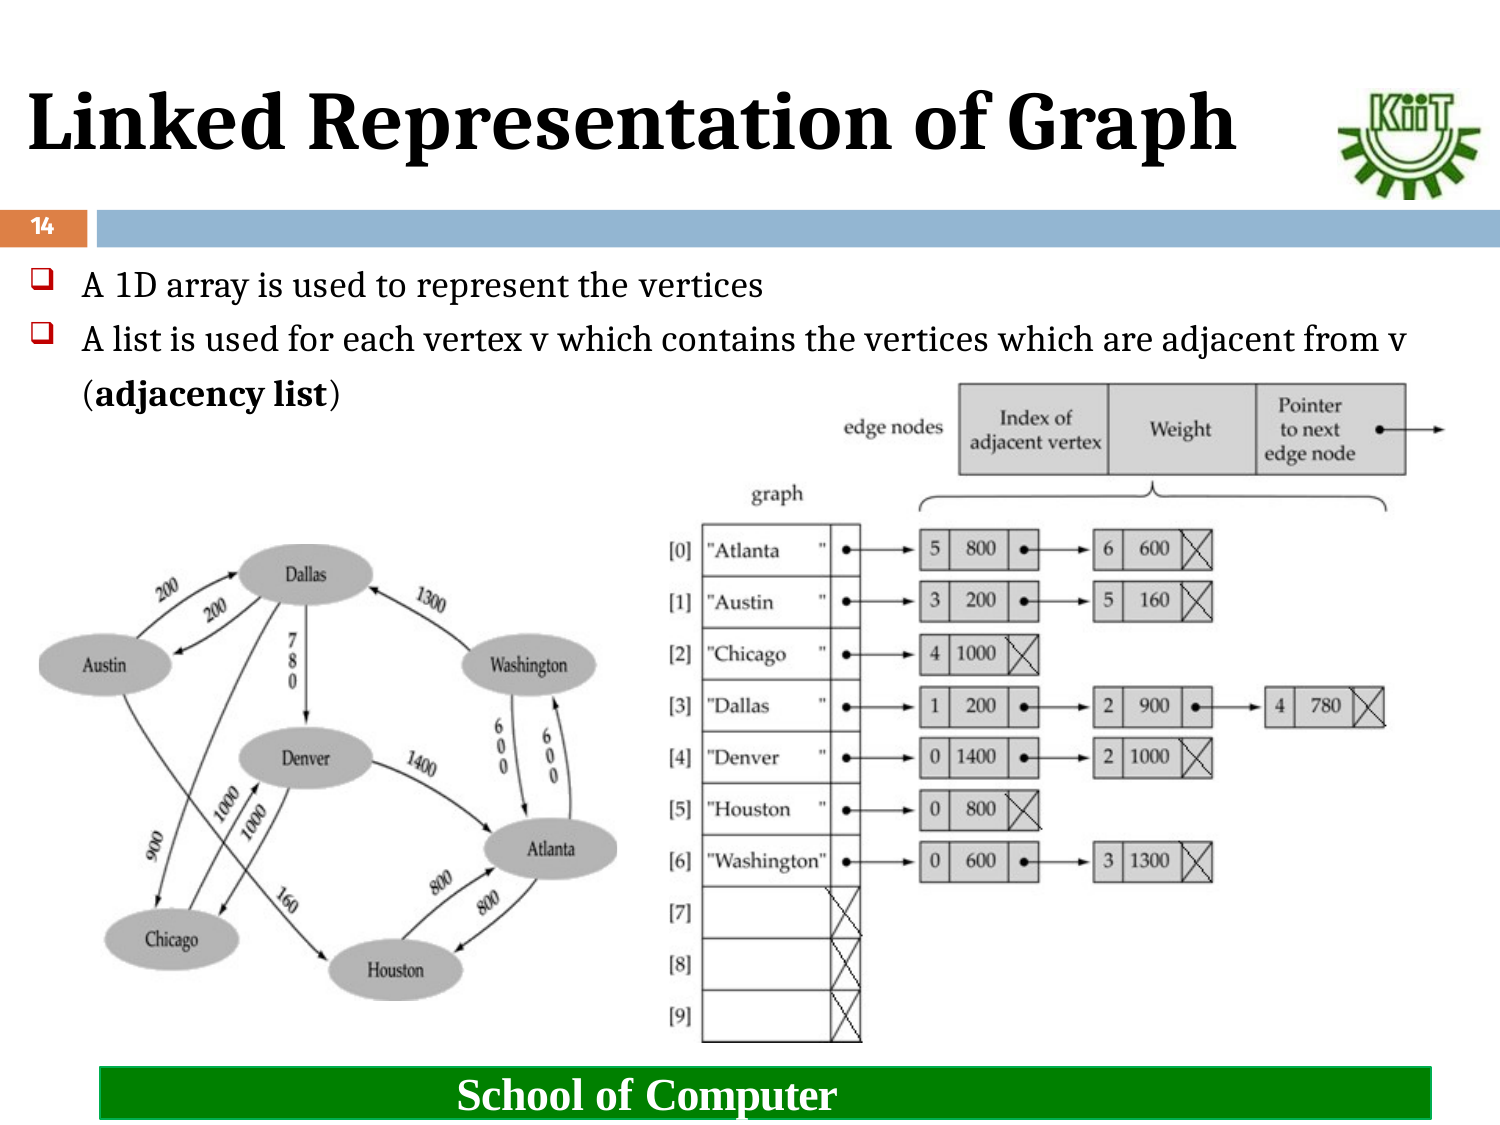

# Linked Representation of Graph

14
A 1D array is used to represent the vertices
A list is used for each vertex v which contains the vertices which are adjacent from v  (adjacency list)

School of Computer Engineering